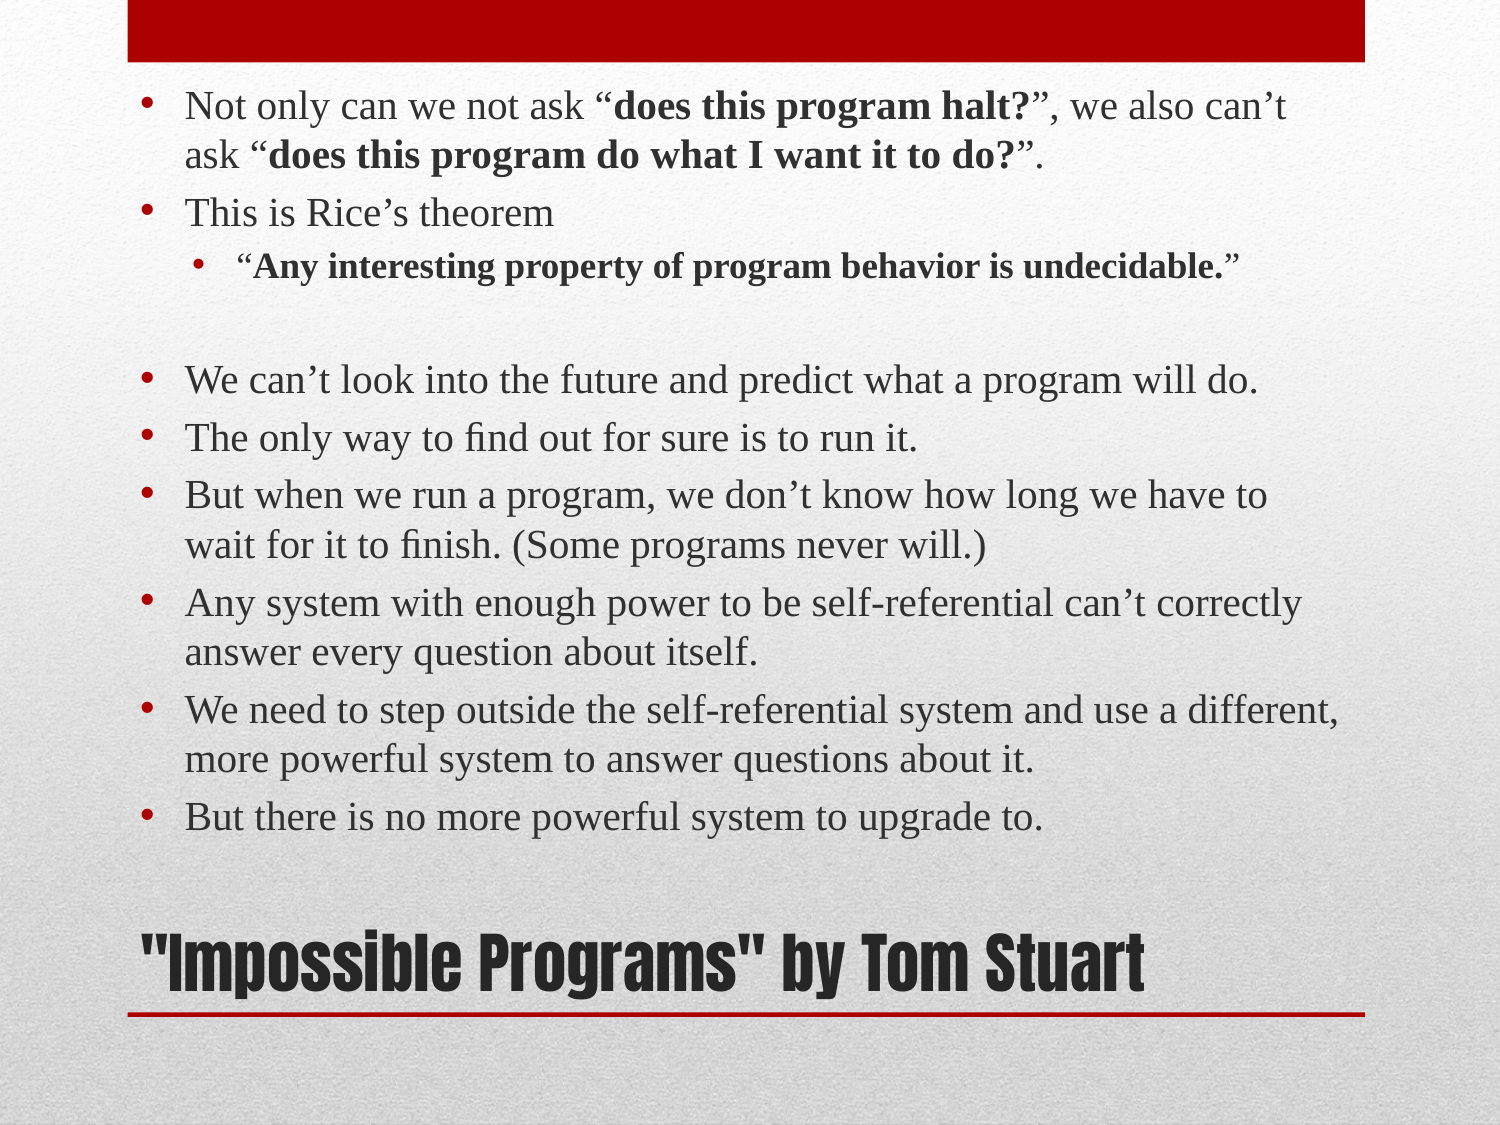

Not only can we not ask “does this program halt?”, we also can’t ask “does this program do what I want it to do?”.
This is Rice’s theorem
“Any interesting property of program behavior is undecidable.”

We can’t look into the future and predict what a program will do.
The only way to ﬁnd out for sure is to run it.
But when we run a program, we don’t know how long we have to wait for it to ﬁnish. (Some programs never will.)
Any system with enough power to be self-referential can’t correctly answer every question about itself.
We need to step outside the self-referential system and use a different, more powerful system to answer questions about it.
But there is no more powerful system to upgrade to.
# "Impossible Programs" by Tom Stuart